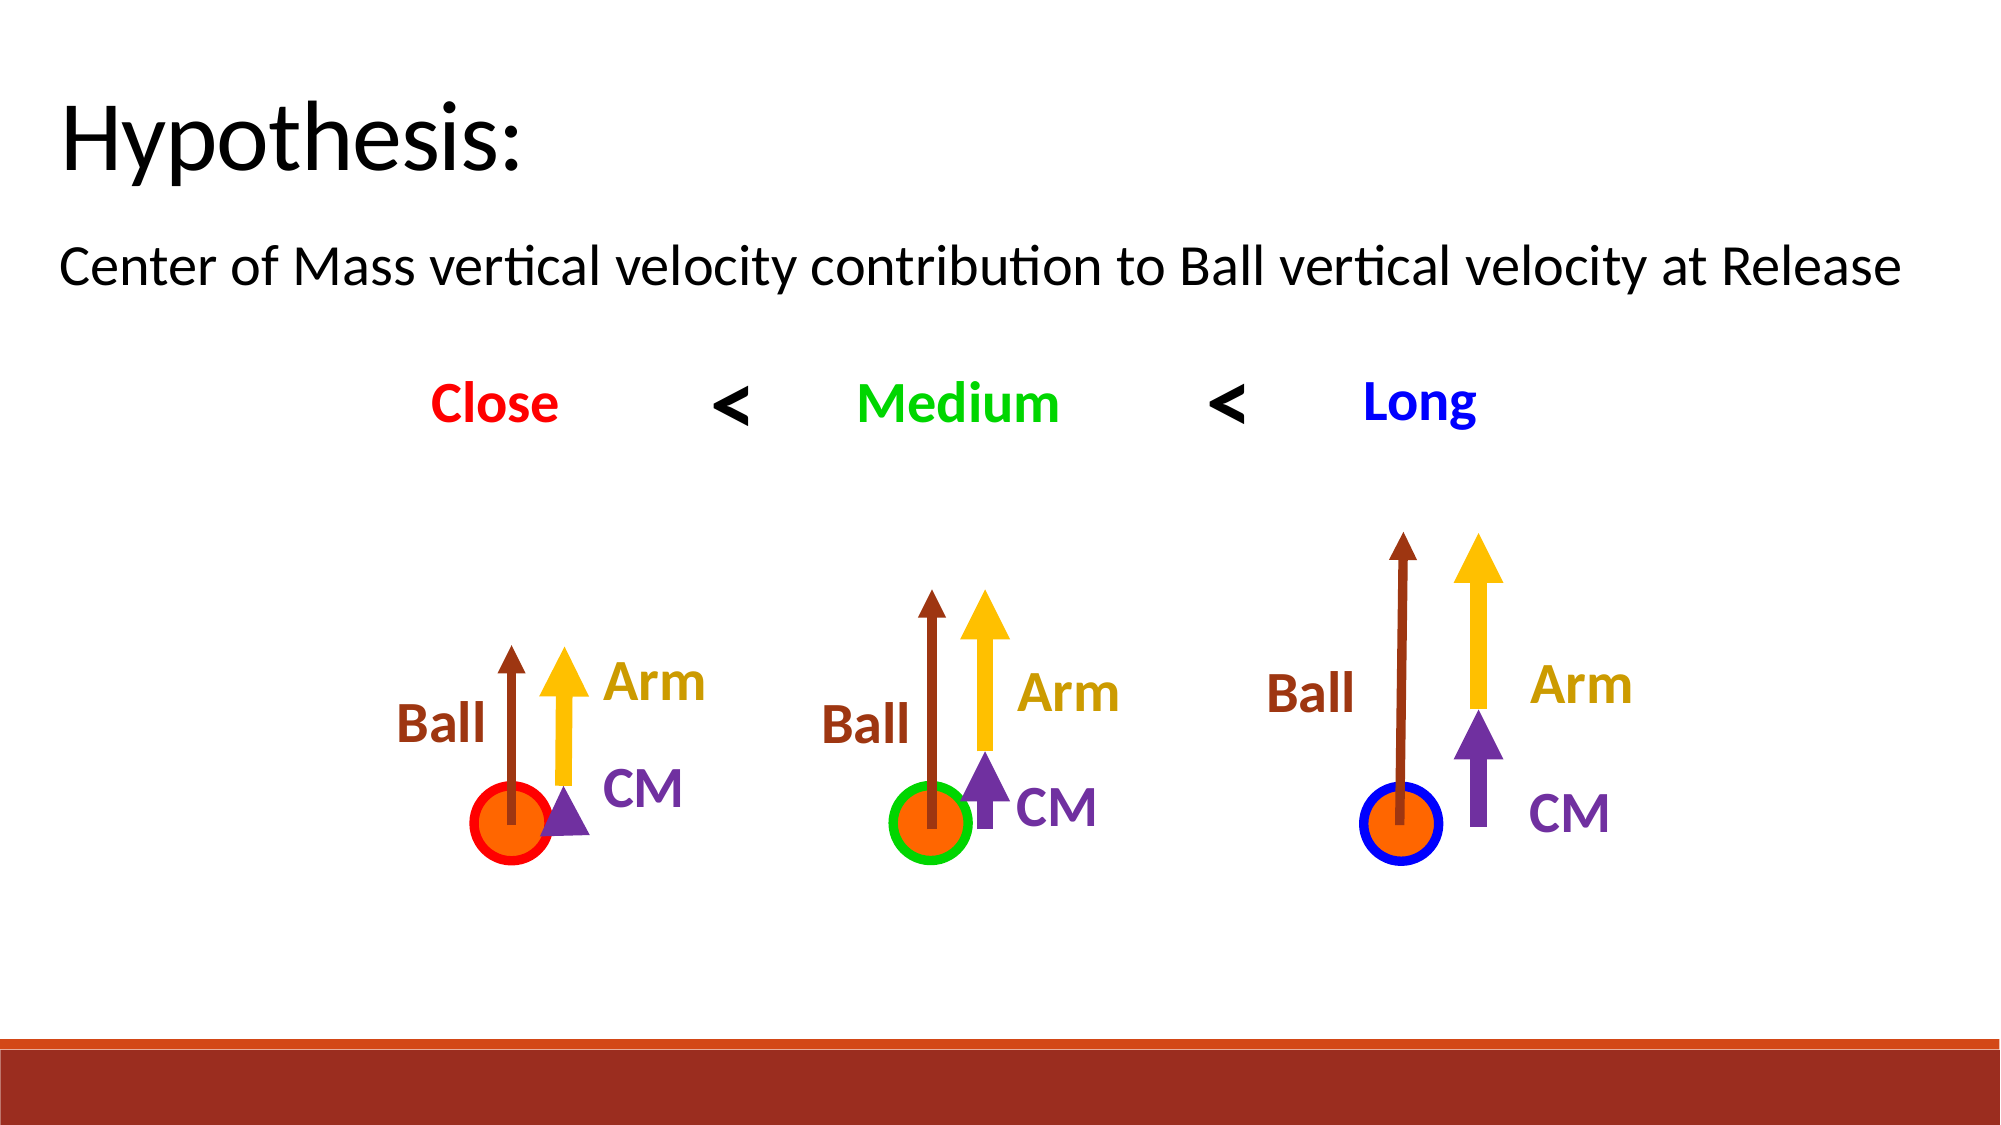

Hypothesis:
Center of Mass vertical velocity contribution to Ball vertical velocity at Release
<
<
Long
Close
Medium
Arm
Arm
Arm
Ball
Ball
Ball
CM
CM
CM